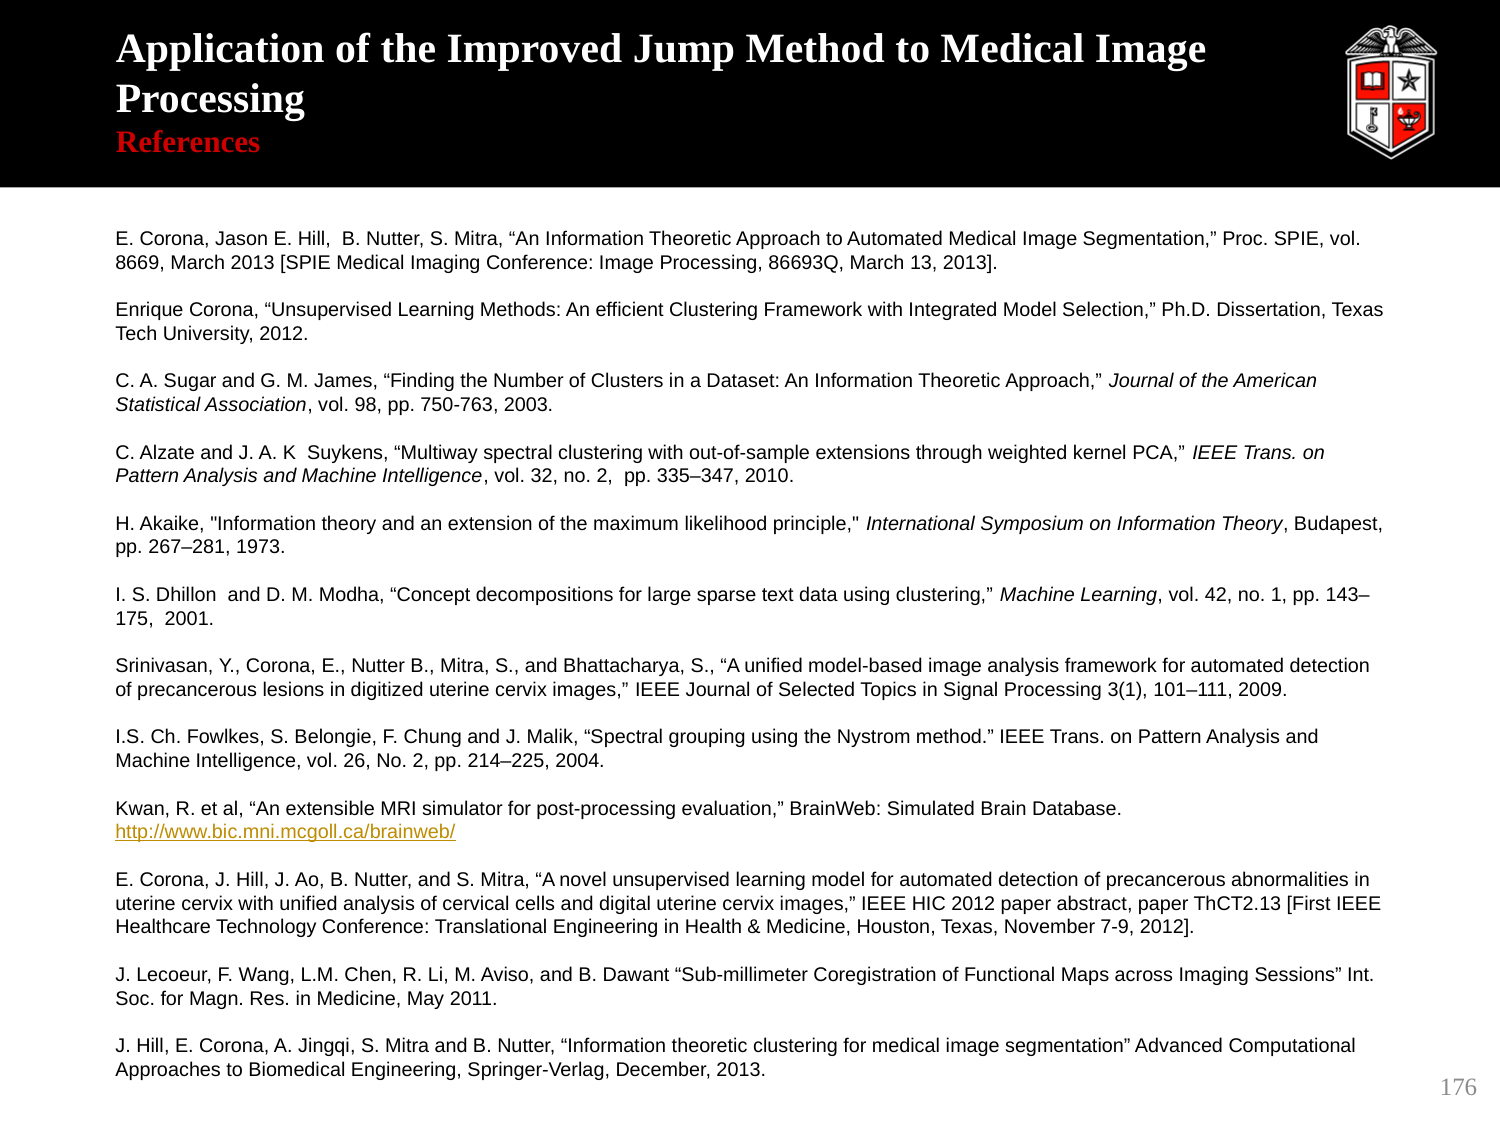

# Application of the Improved Jump Method to Medical Image Processing References
E. Corona, Jason E. Hill,  B. Nutter, S. Mitra, “An Information Theoretic Approach to Automated Medical Image Segmentation,” Proc. SPIE, vol. 8669, March 2013 [SPIE Medical Imaging Conference: Image Processing, 86693Q, March 13, 2013].

Enrique Corona, “Unsupervised Learning Methods: An efficient Clustering Framework with Integrated Model Selection,” Ph.D. Dissertation, Texas Tech University, 2012.

C. A. Sugar and G. M. James, “Finding the Number of Clusters in a Dataset: An Information Theoretic Approach,” Journal of the American Statistical Association, vol. 98, pp. 750-763, 2003.

C. Alzate and J. A. K  Suykens, “Multiway spectral clustering with out-of-sample extensions through weighted kernel PCA,” IEEE Trans. on Pattern Analysis and Machine Intelligence, vol. 32, no. 2,  pp. 335–347, 2010.

H. Akaike, "Information theory and an extension of the maximum likelihood principle," International Symposium on Information Theory, Budapest, pp. 267–281, 1973.

I. S. Dhillon  and D. M. Modha, “Concept decompositions for large sparse text data using clustering,” Machine Learning, vol. 42, no. 1, pp. 143–175,  2001.

Srinivasan, Y., Corona, E., Nutter B., Mitra, S., and Bhattacharya, S., “A unified model-based image analysis framework for automated detection of precancerous lesions in digitized uterine cervix images,” IEEE Journal of Selected Topics in Signal Processing 3(1), 101–111, 2009.

I.S. Ch. Fowlkes, S. Belongie, F. Chung and J. Malik, “Spectral grouping using the Nystrom method.” IEEE Trans. on Pattern Analysis and Machine Intelligence, vol. 26, No. 2, pp. 214–225, 2004.

Kwan, R. et al, “An extensible MRI simulator for post-processing evaluation,” BrainWeb: Simulated Brain Database. http://www.bic.mni.mcgoll.ca/brainweb/

E. Corona, J. Hill, J. Ao, B. Nutter, and S. Mitra, “A novel unsupervised learning model for automated detection of precancerous abnormalities in uterine cervix with unified analysis of cervical cells and digital uterine cervix images,” IEEE HIC 2012 paper abstract, paper ThCT2.13 [First IEEE Healthcare Technology Conference: Translational Engineering in Health & Medicine, Houston, Texas, November 7-9, 2012].

J. Lecoeur, F. Wang, L.M. Chen, R. Li, M. Aviso, and B. Dawant “Sub-millimeter Coregistration of Functional Maps across Imaging Sessions” Int. Soc. for Magn. Res. in Medicine, May 2011.

J. Hill, E. Corona, A. Jingqi, S. Mitra and B. Nutter, “Information theoretic clustering for medical image segmentation” Advanced Computational Approaches to Biomedical Engineering, Springer-Verlag, December, 2013.

176